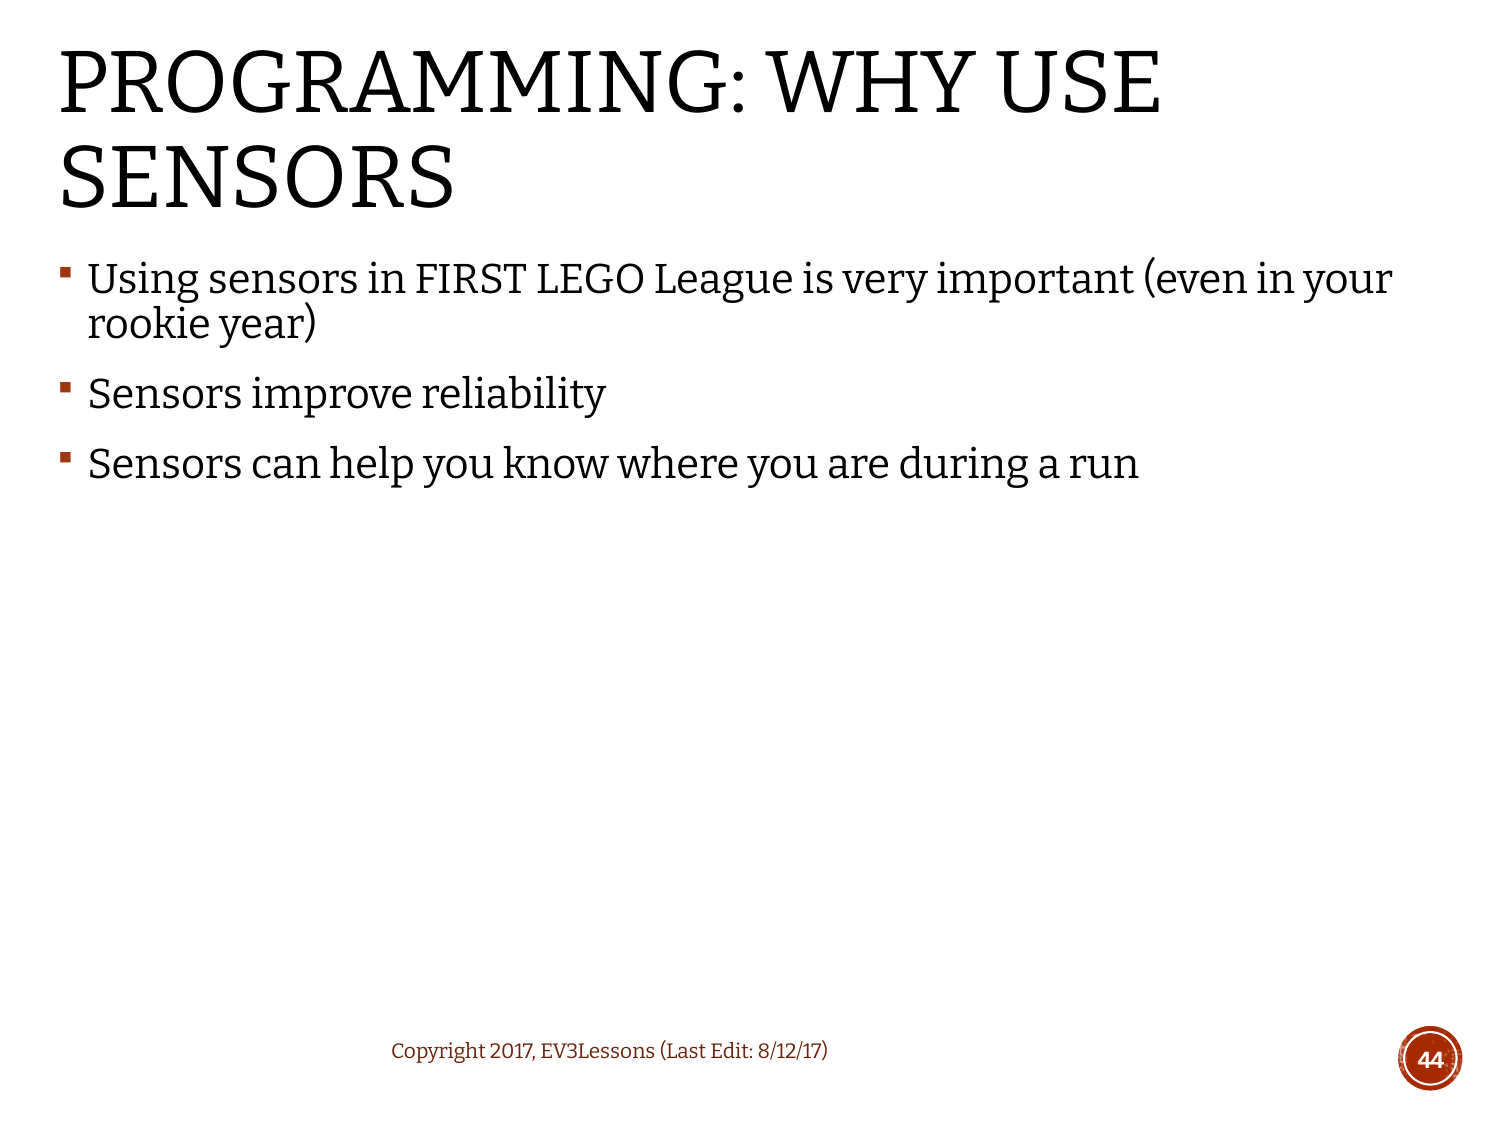

# PROGRAMMING: WHY USE SENSORS
Using sensors in FIRST LEGO League is very important (even in your rookie year)
Sensors improve reliability
Sensors can help you know where you are during a run
Copyright 2017, EV3Lessons (Last Edit: 8/12/17)
44